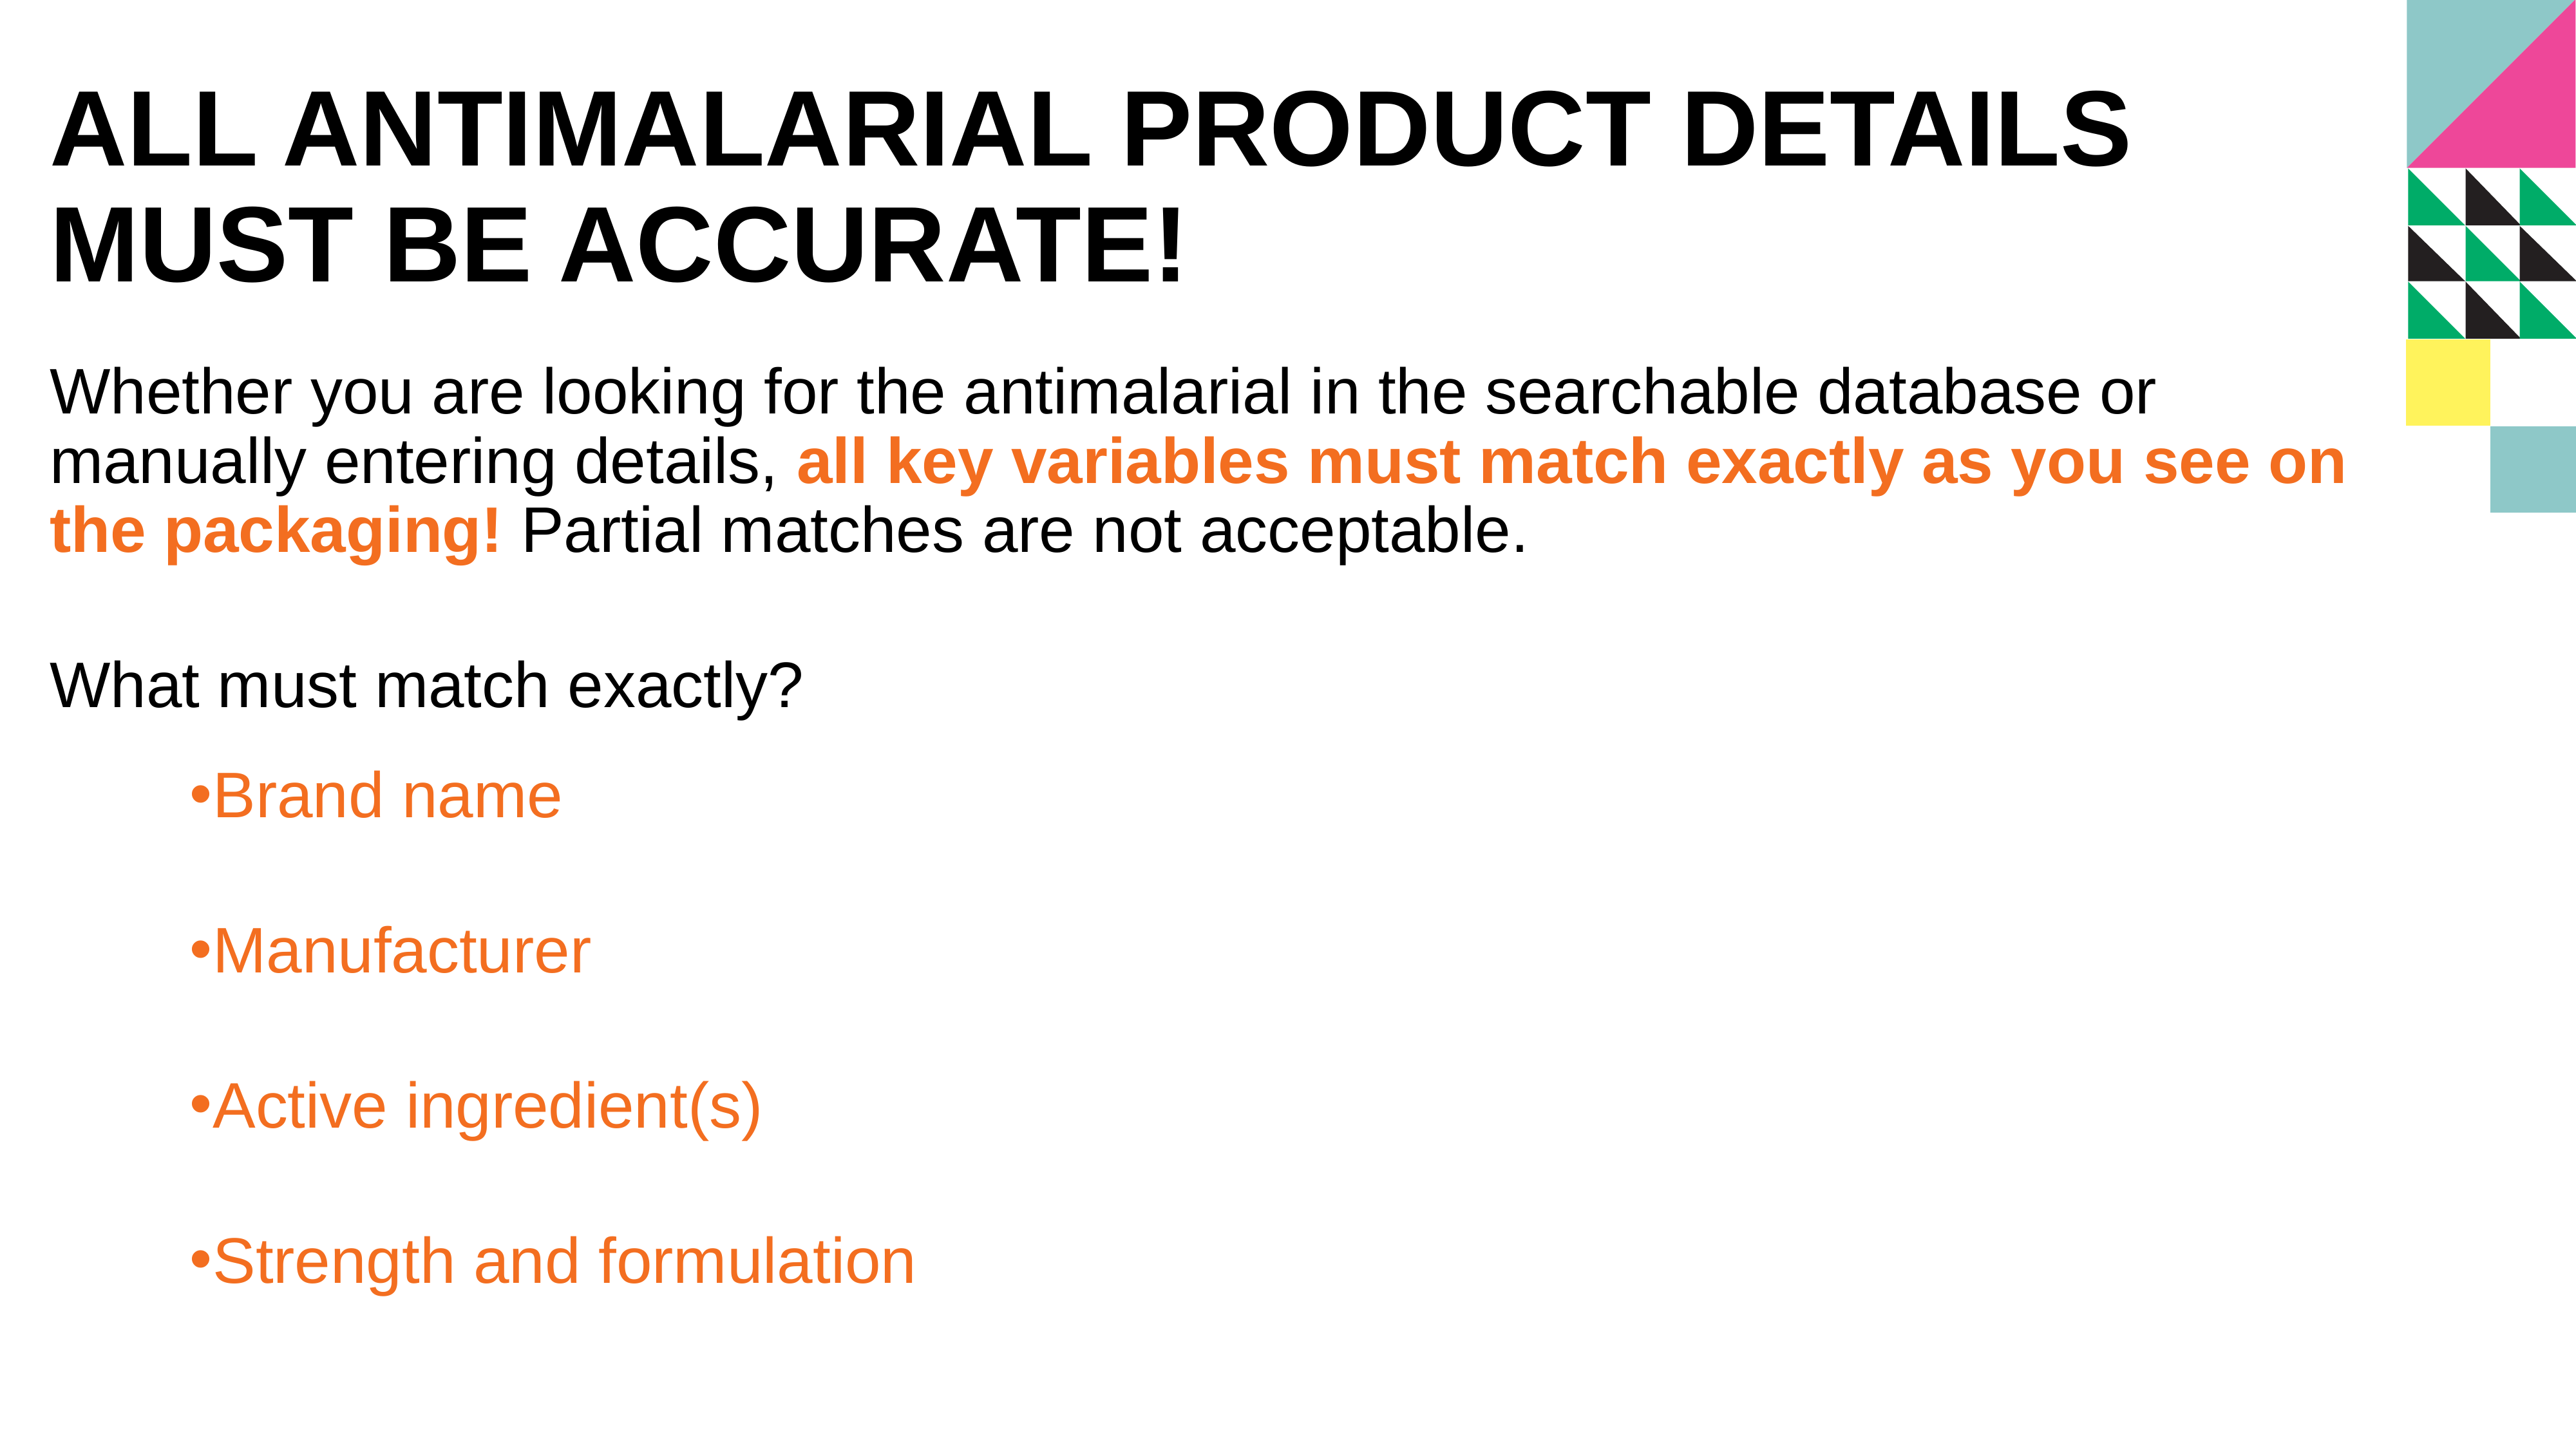

# All antimalarial product details must be accurate!
Whether you are looking for the antimalarial in the searchable database or manually entering details, all key variables must match exactly as you see on the packaging! Partial matches are not acceptable.

What must match exactly?
Brand name

Manufacturer

Active ingredient(s)

Strength and formulation